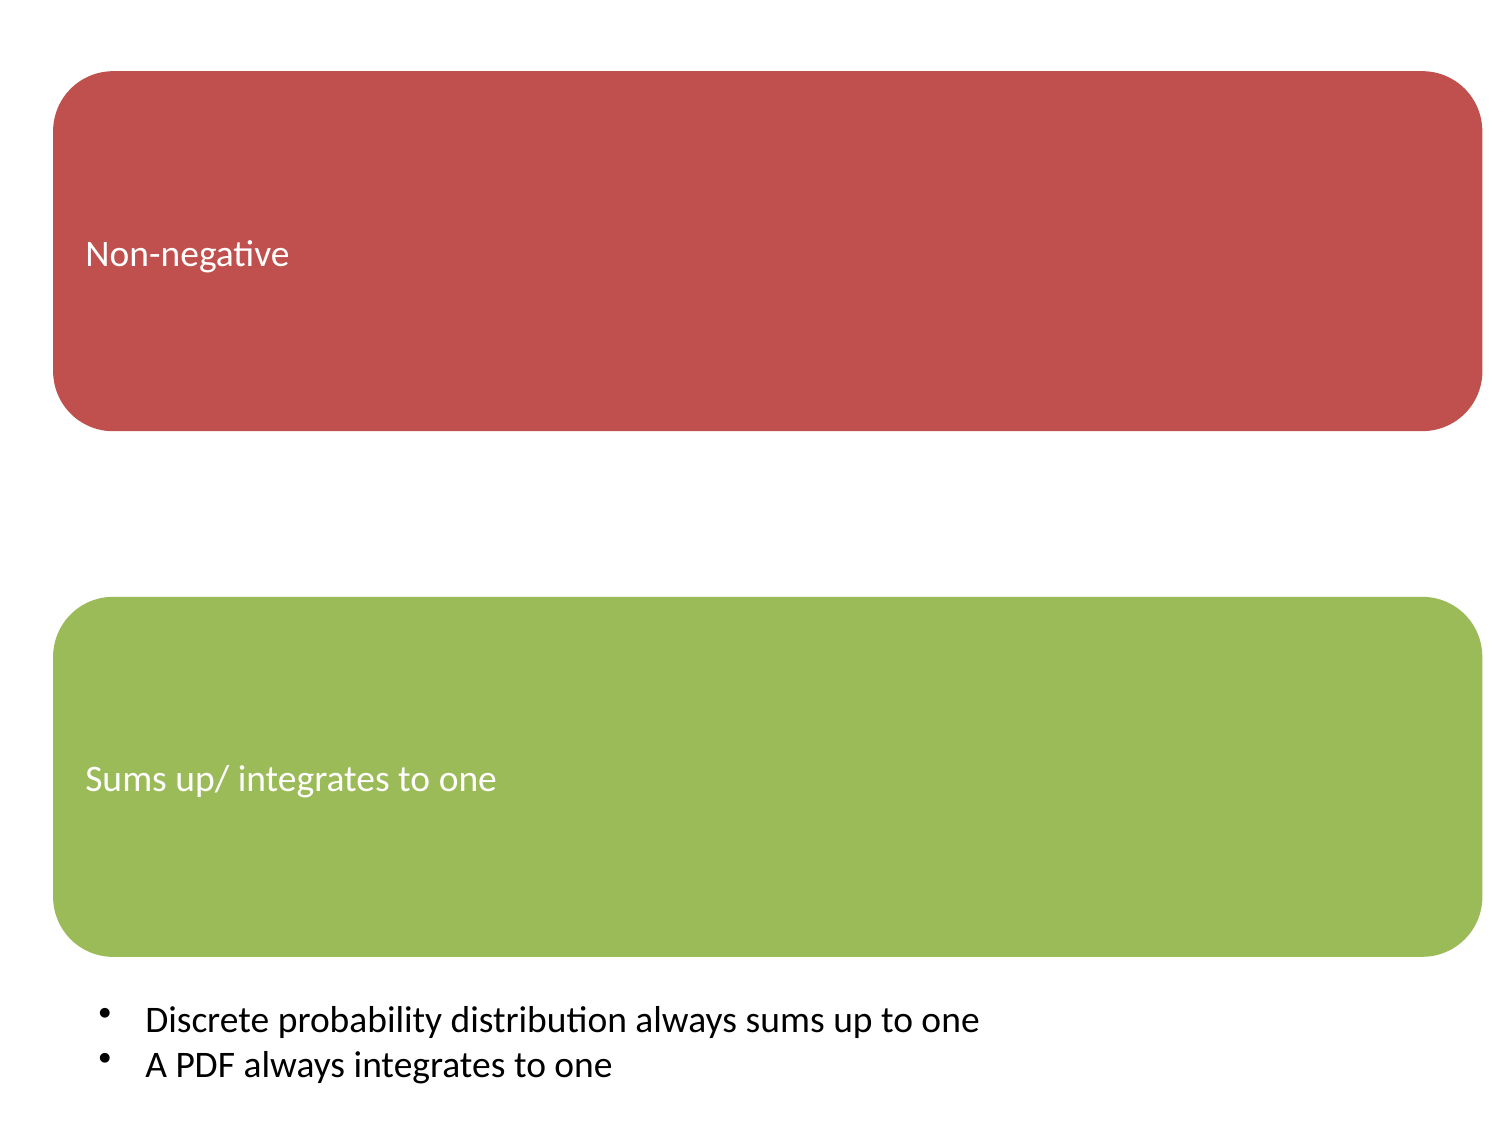

Non-negative
Sums up/ integrates to one
Discrete probability distribution always sums up to one
A PDF always integrates to one